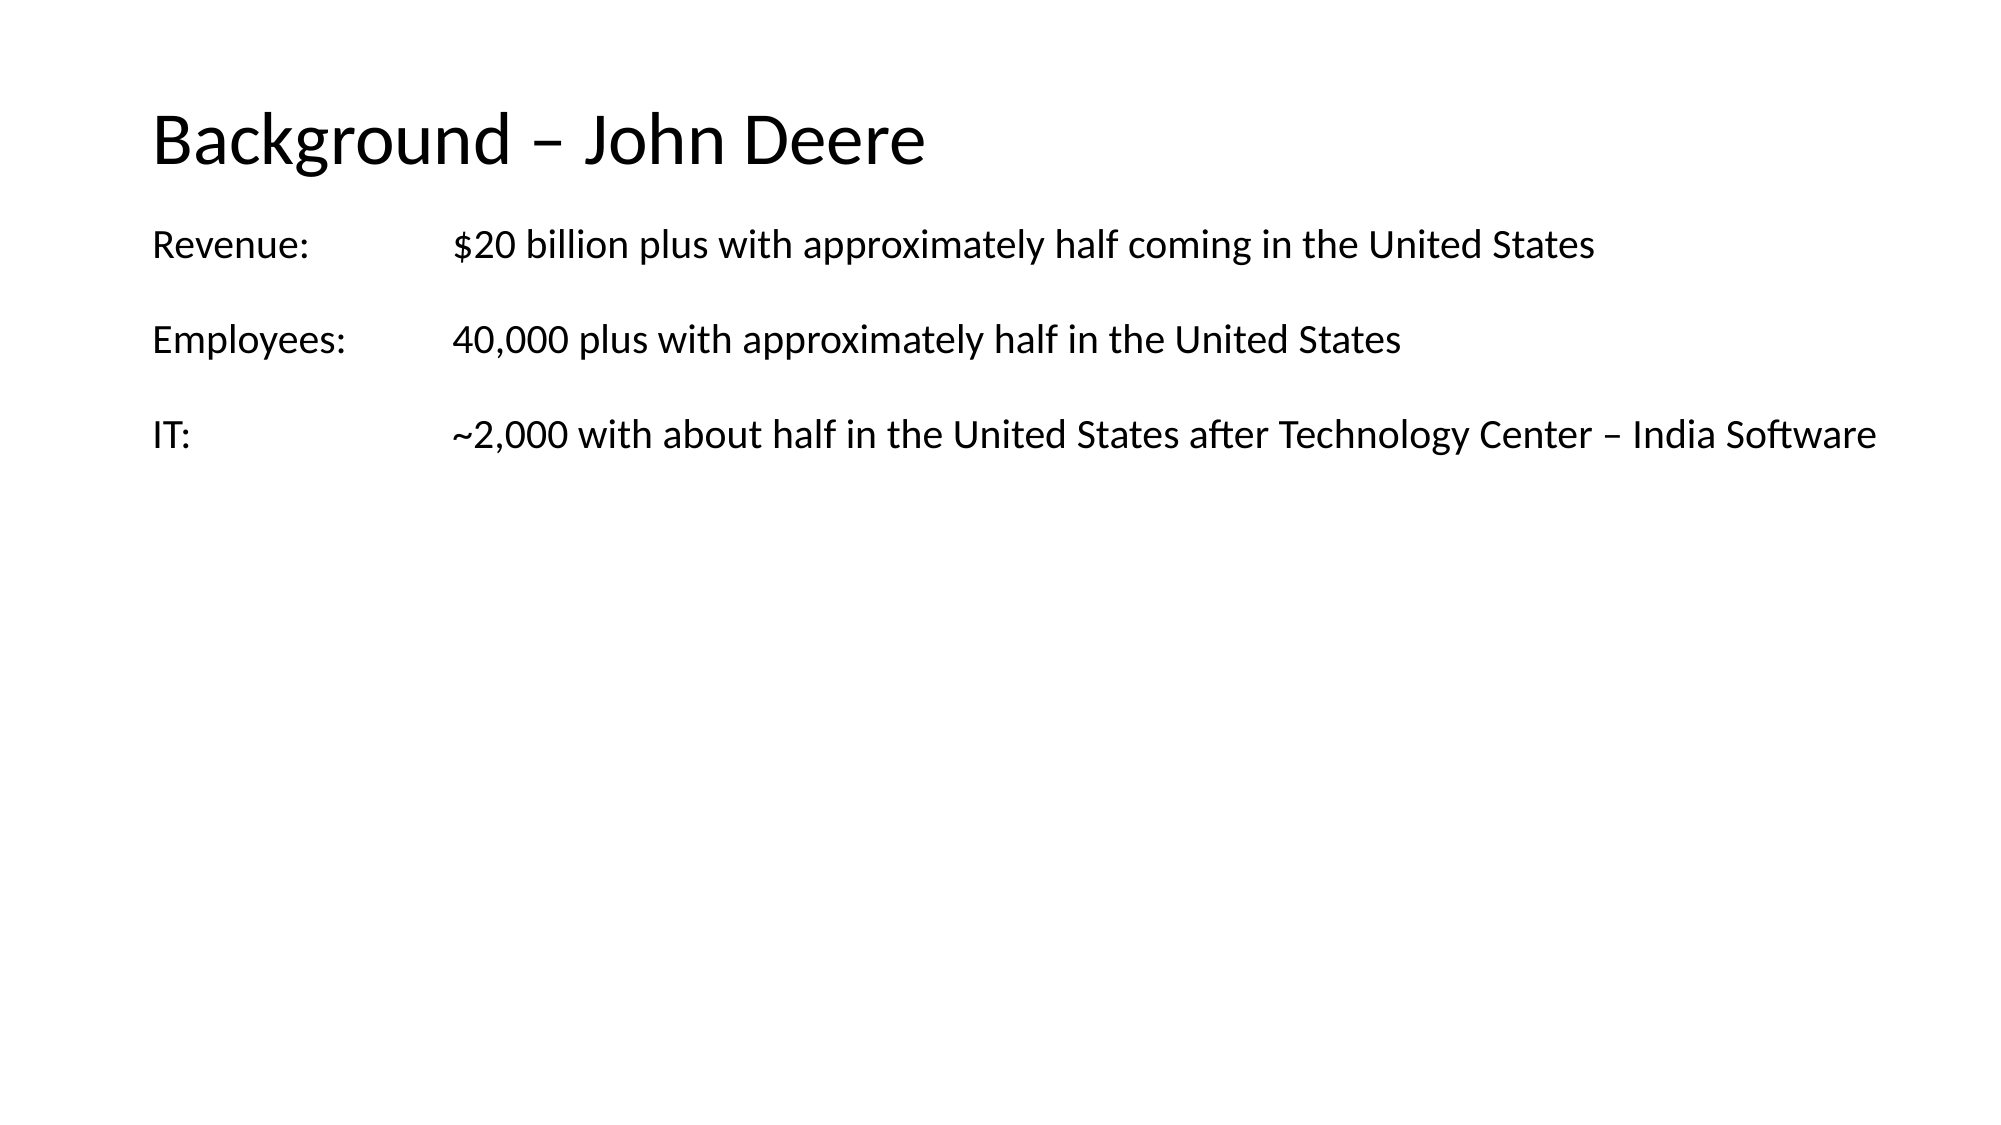

# Background – John Deere
Revenue: 	$20 billion plus with approximately half coming in the United States
Employees: 	40,000 plus with approximately half in the United States
IT: 		~2,000 with about half in the United States after Technology Center – India Software